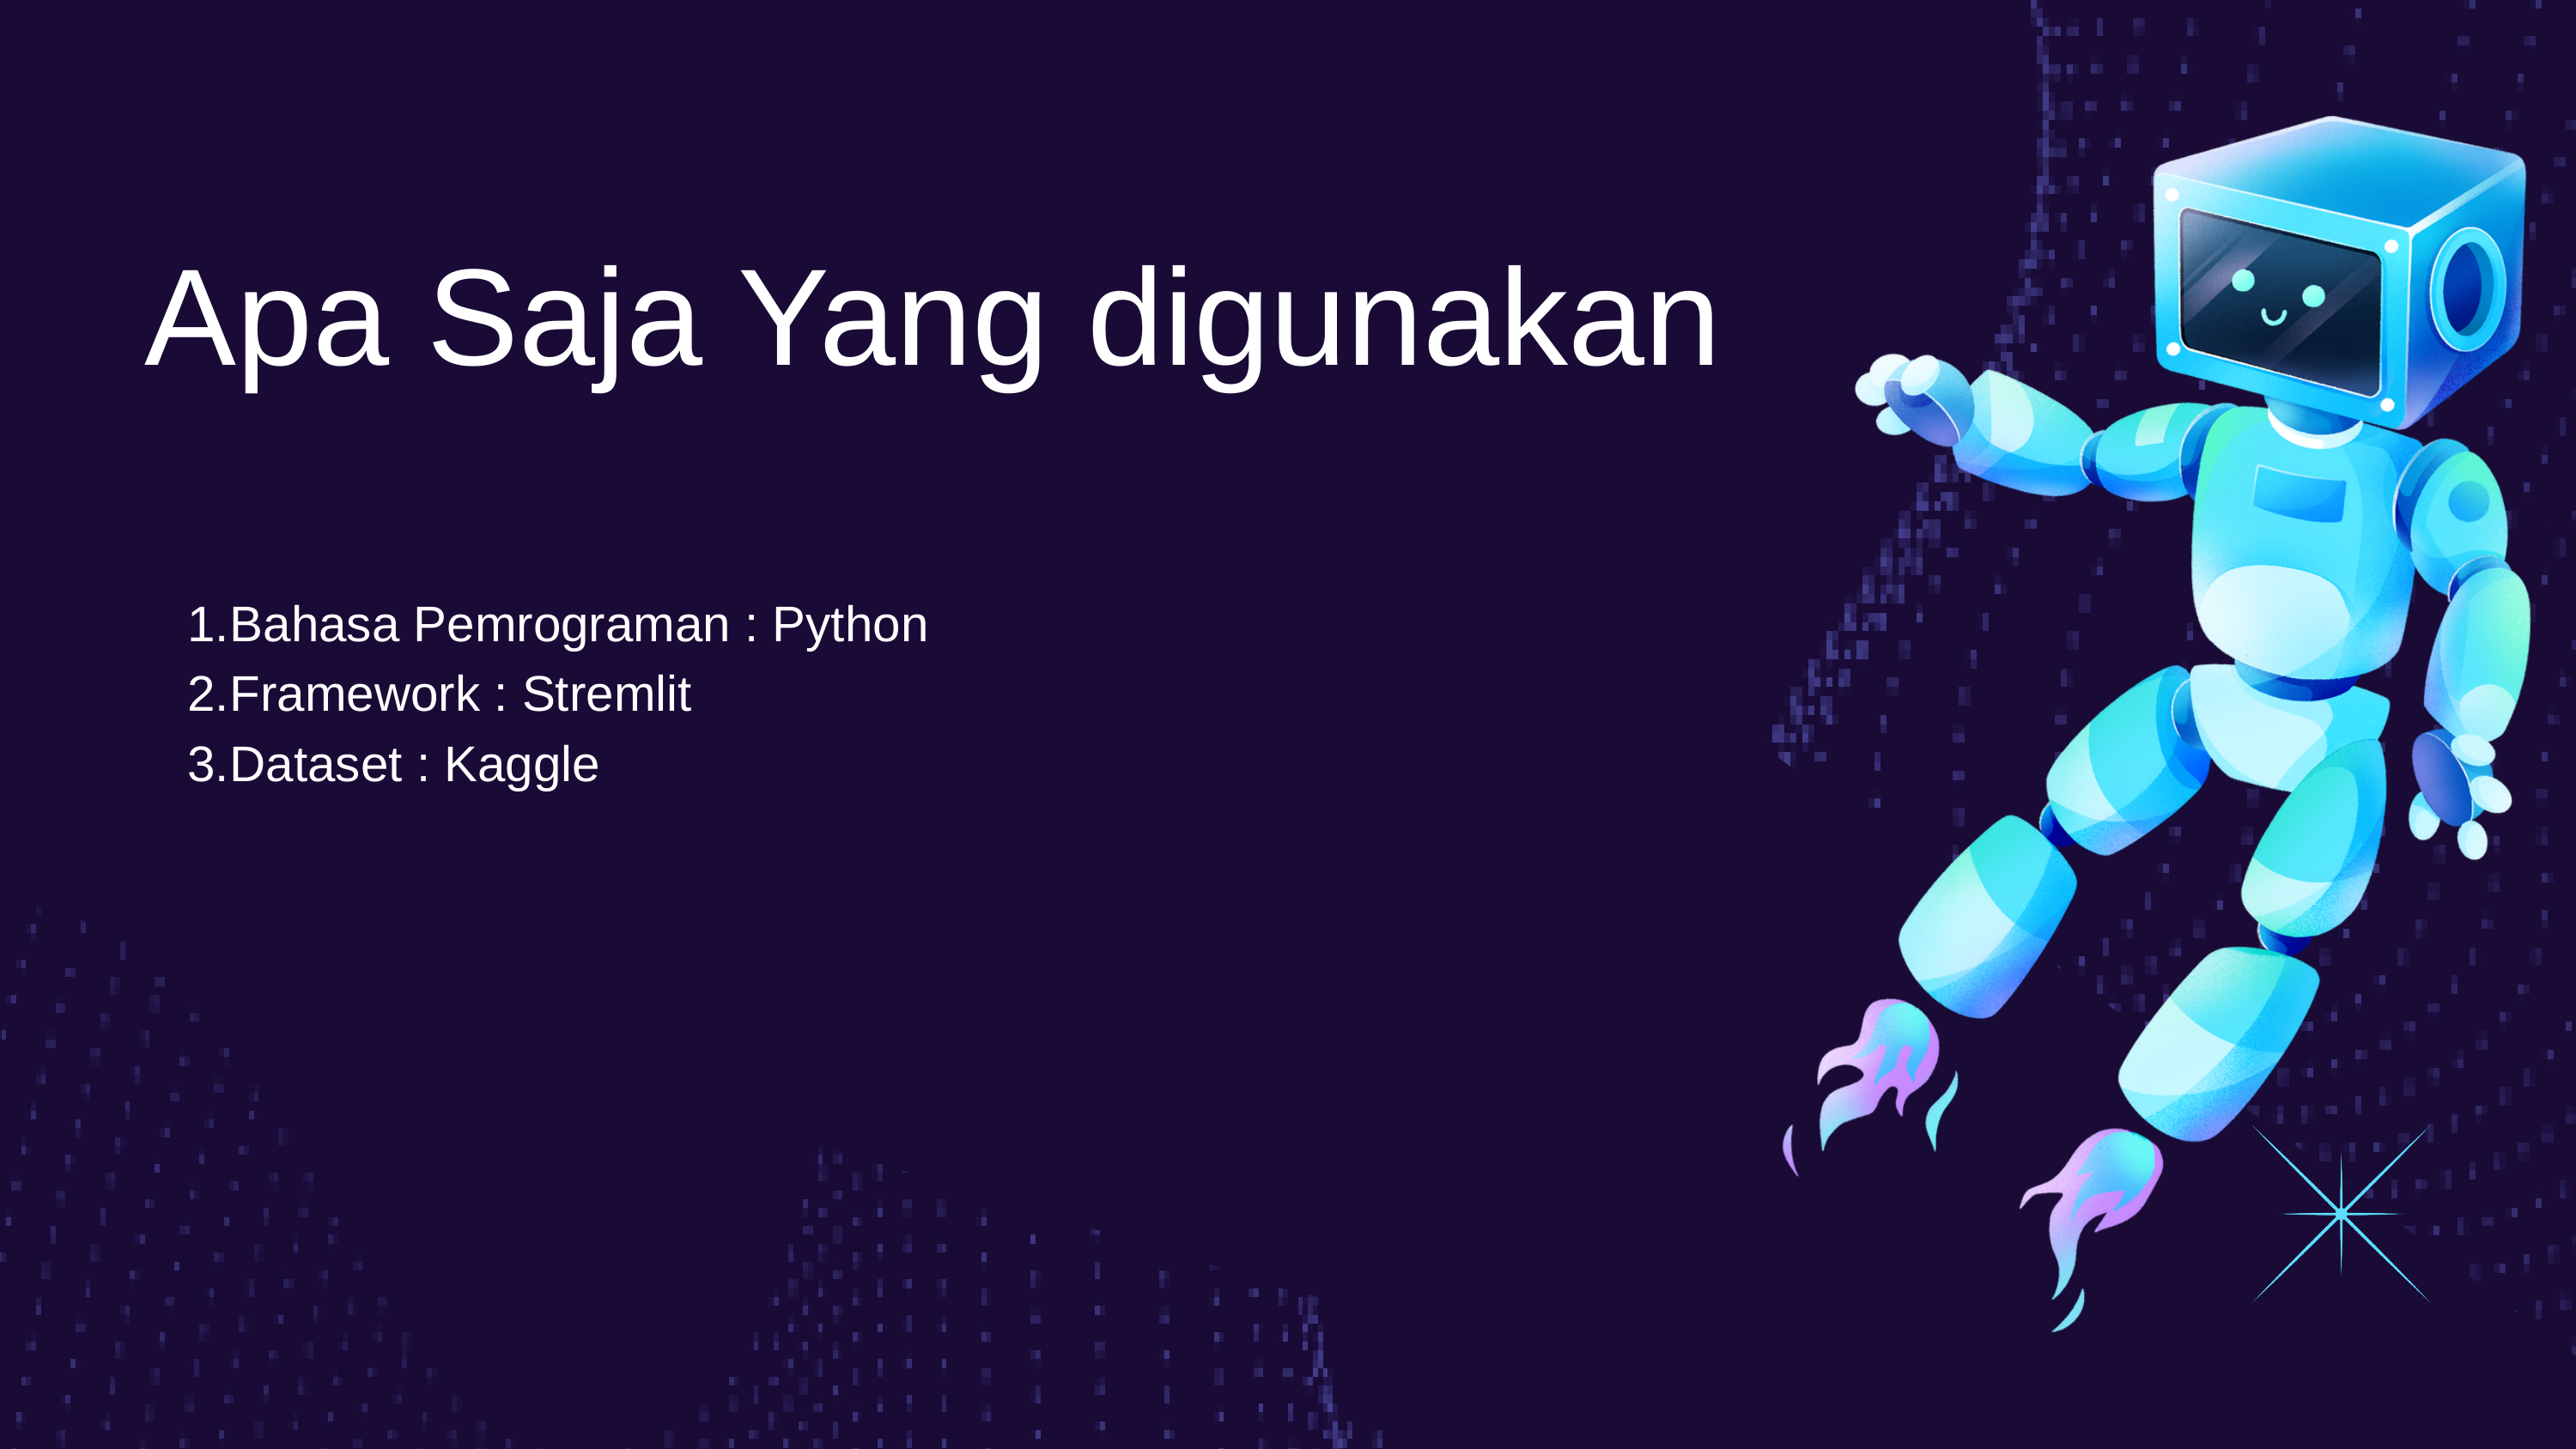

Apa Saja Yang digunakan
Bahasa Pemrograman : Python
Framework : Stremlit
Dataset : Kaggle